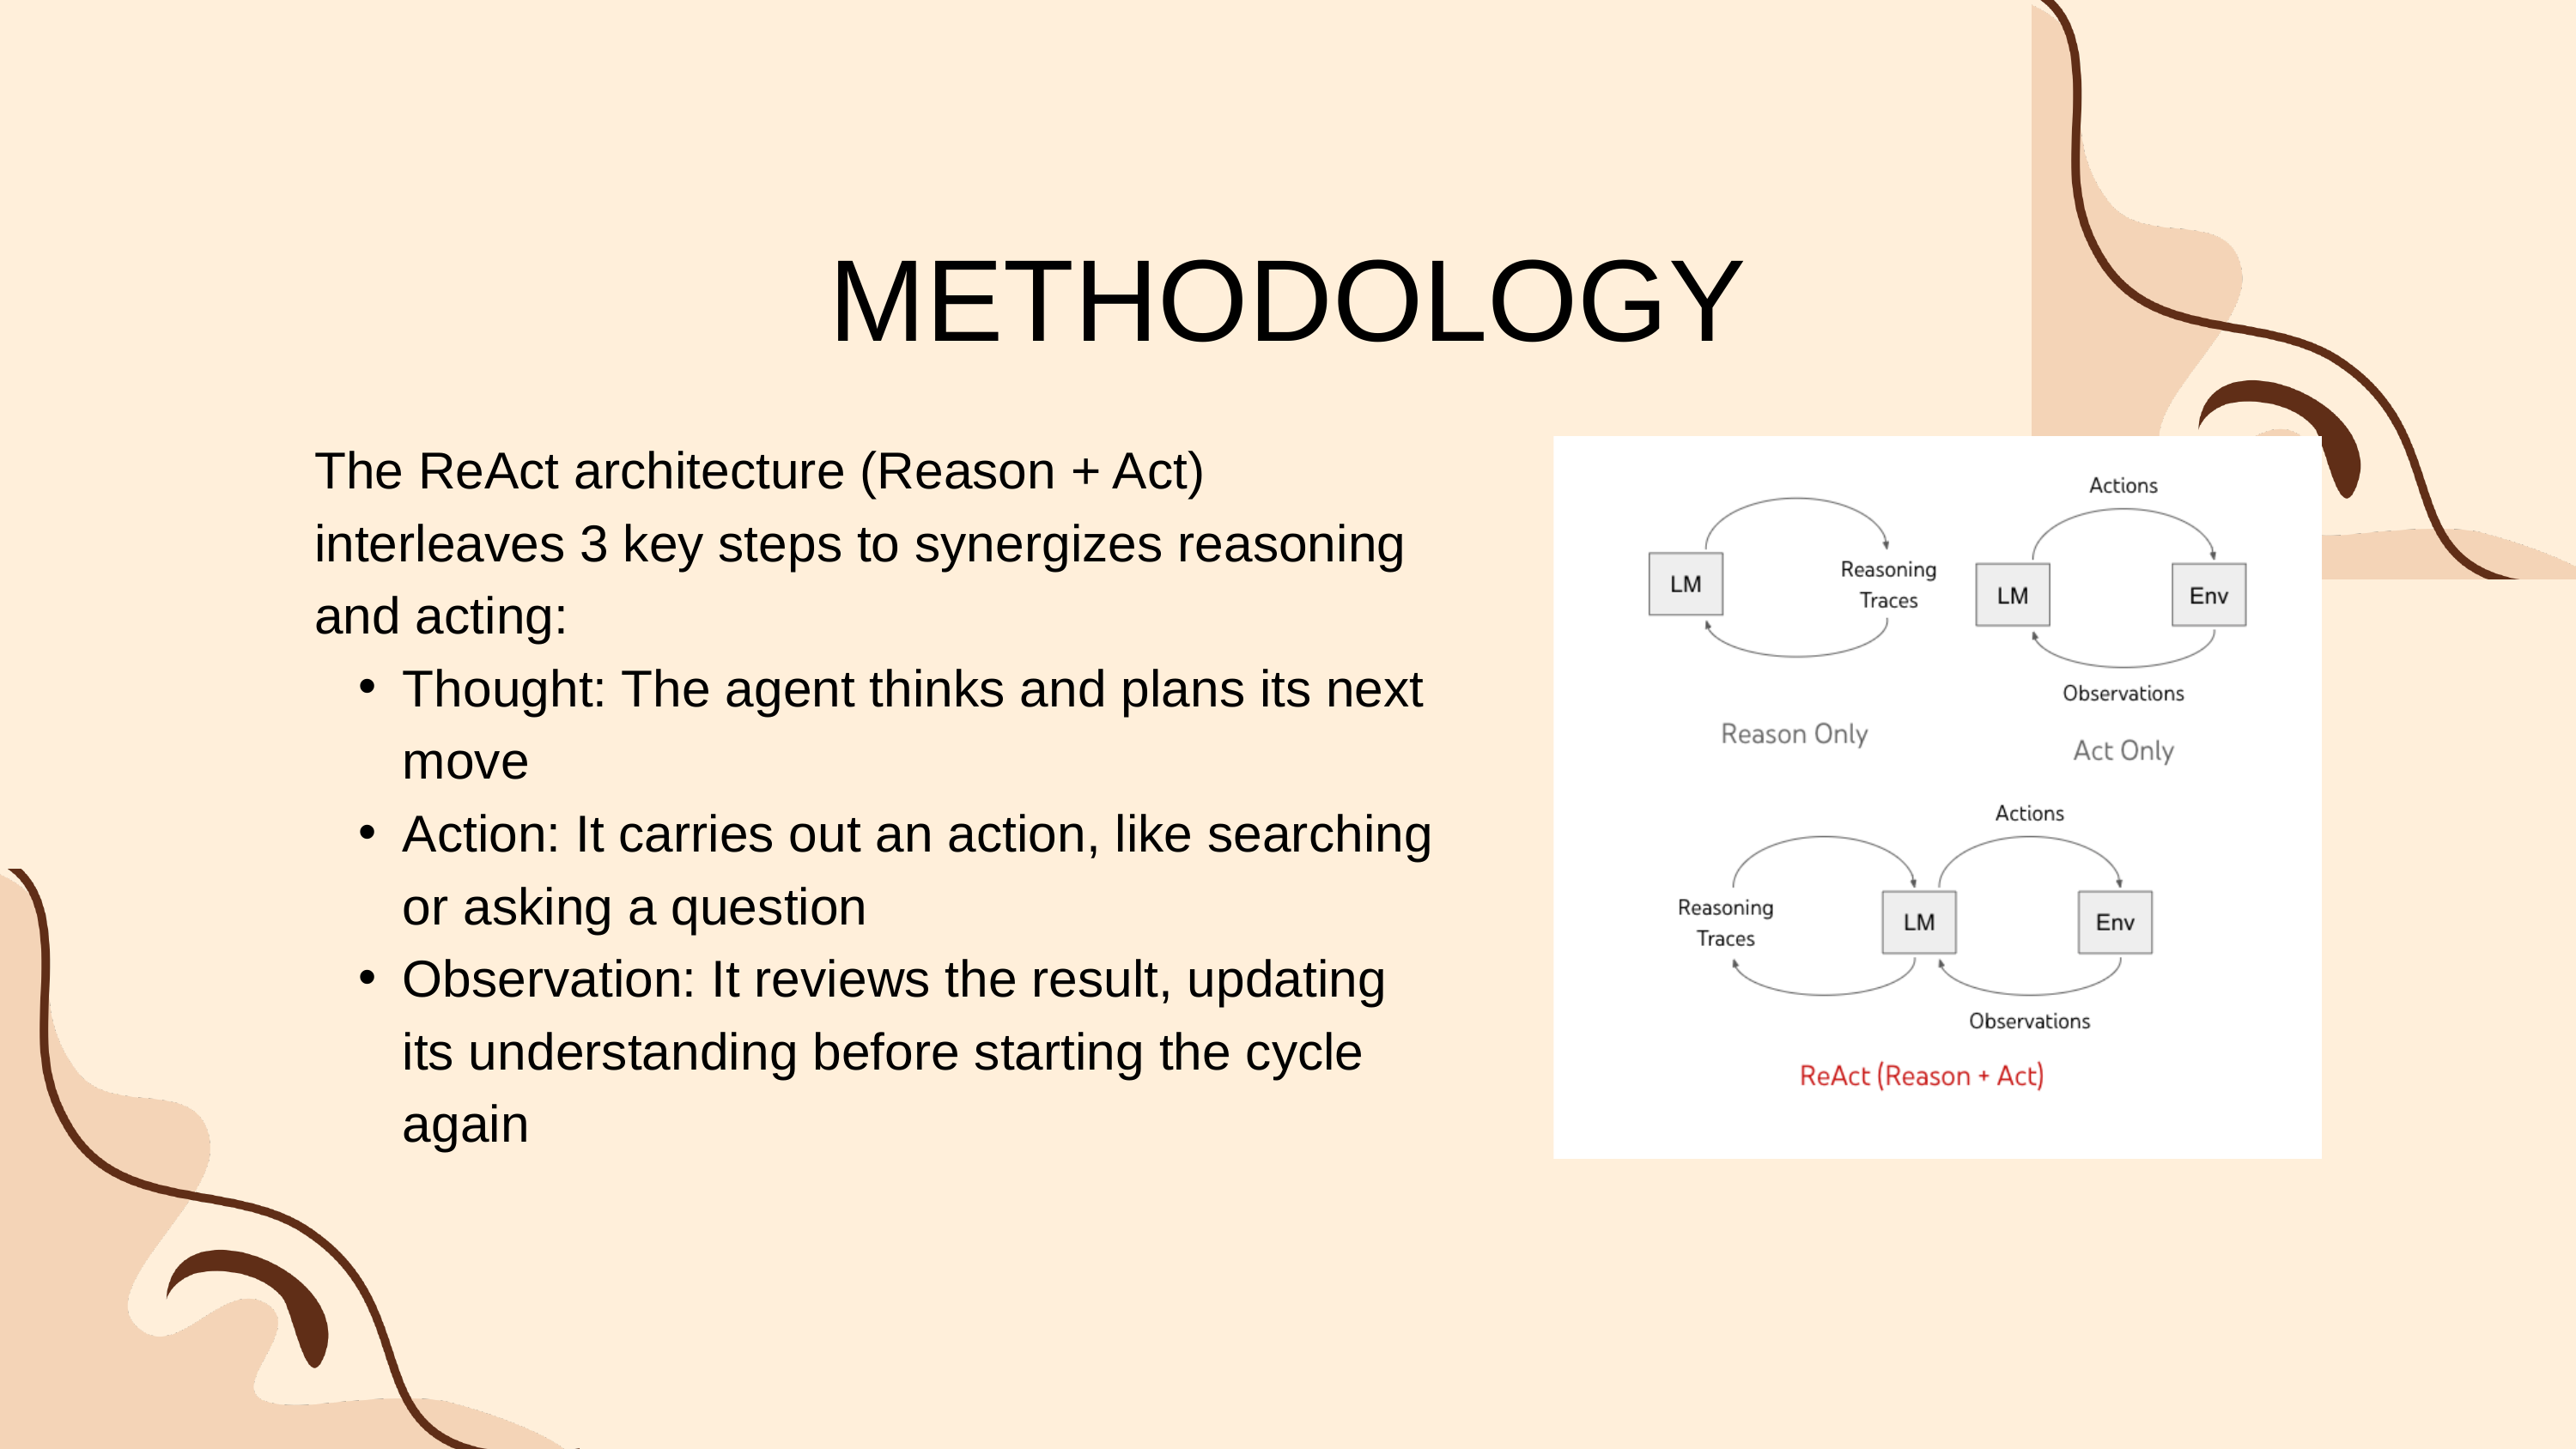

METHODOLOGY
The ReAct architecture (Reason + Act) interleaves 3 key steps to synergizes reasoning and acting:
Thought: The agent thinks and plans its next move
Action: It carries out an action, like searching or asking a question
Observation: It reviews the result, updating its understanding before starting the cycle again